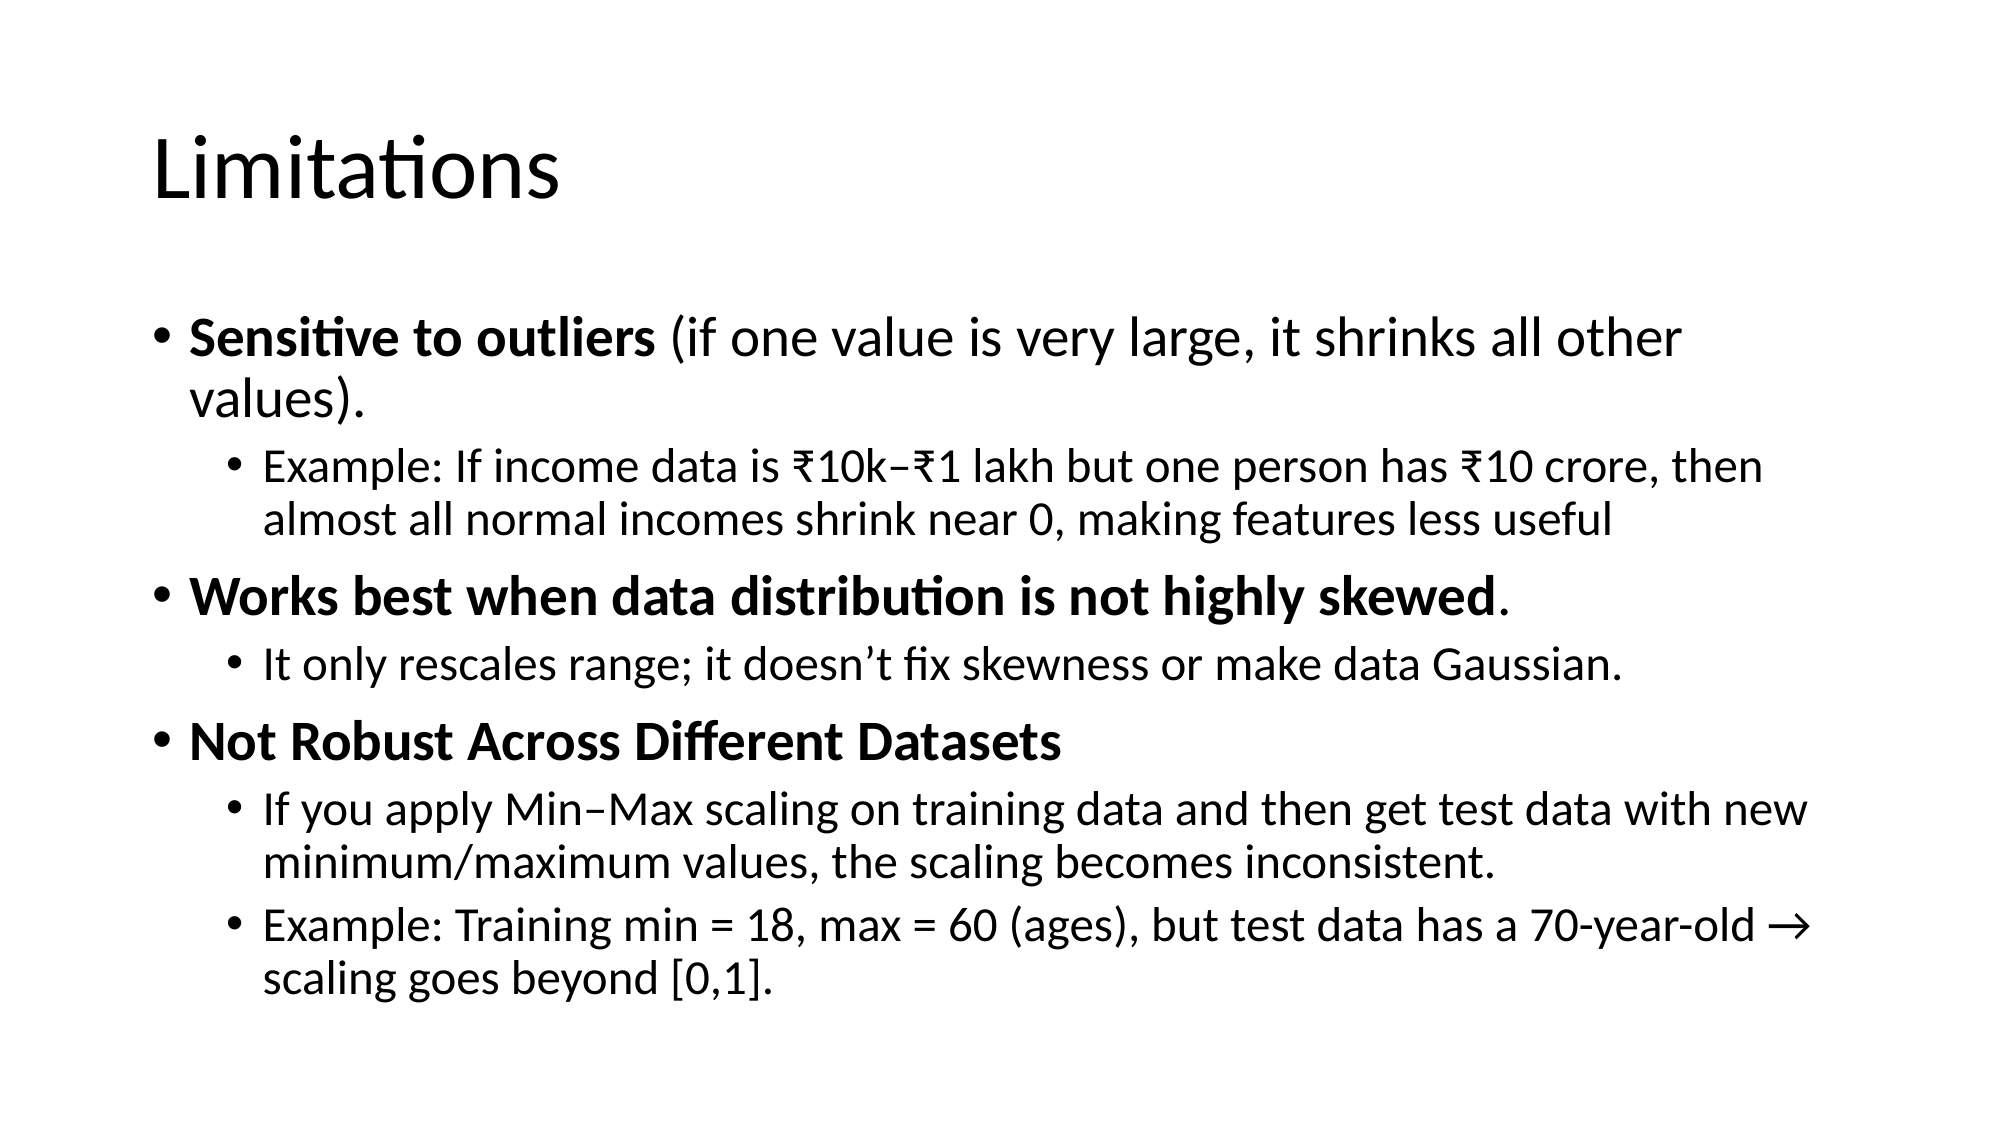

# Limitations
Sensitive to outliers (if one value is very large, it shrinks all other values).
Example: If income data is ₹10k–₹1 lakh but one person has ₹10 crore, then almost all normal incomes shrink near 0, making features less useful
Works best when data distribution is not highly skewed.
It only rescales range; it doesn’t fix skewness or make data Gaussian.
Not Robust Across Different Datasets
If you apply Min–Max scaling on training data and then get test data with new minimum/maximum values, the scaling becomes inconsistent.
Example: Training min = 18, max = 60 (ages), but test data has a 70-year-old → scaling goes beyond [0,1].